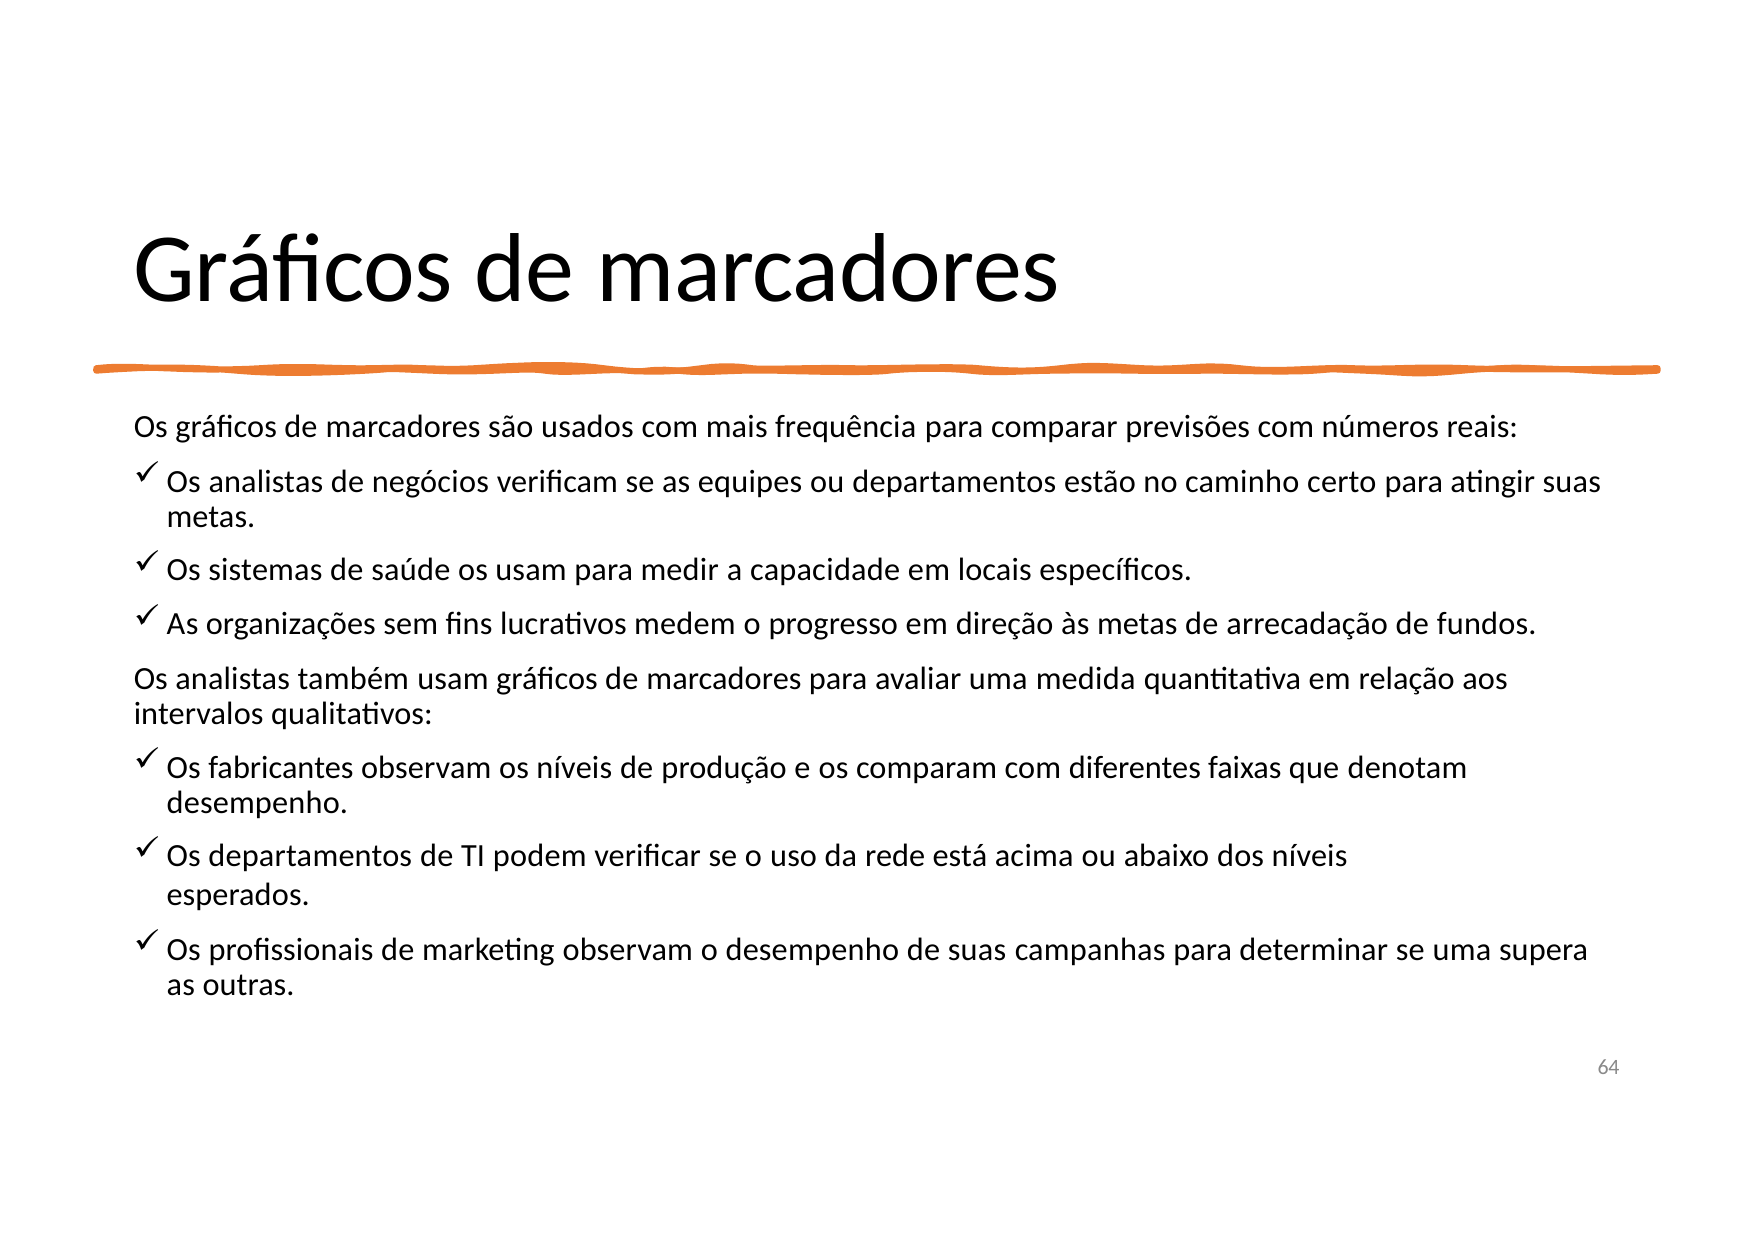

# Gráficos de marcadores

Os gráficos de marcadores são usados com mais frequência para comparar previsões com números reais:
Os analistas de negócios verificam se as equipes ou departamentos estão no caminho certo para atingir suas  metas.
Os sistemas de saúde os usam para medir a capacidade em locais específicos.
As organizações sem fins lucrativos medem o progresso em direção às metas de arrecadação de fundos.
Os analistas também usam gráficos de marcadores para avaliar uma medida quantitativa em relação aos  intervalos qualitativos:
Os fabricantes observam os níveis de produção e os comparam com diferentes faixas que denotam  desempenho.
Os departamentos de TI podem verificar se o uso da rede está acima ou abaixo dos níveis esperados.
Os profissionais de marketing observam o desempenho de suas campanhas para determinar se uma supera  as outras.
64